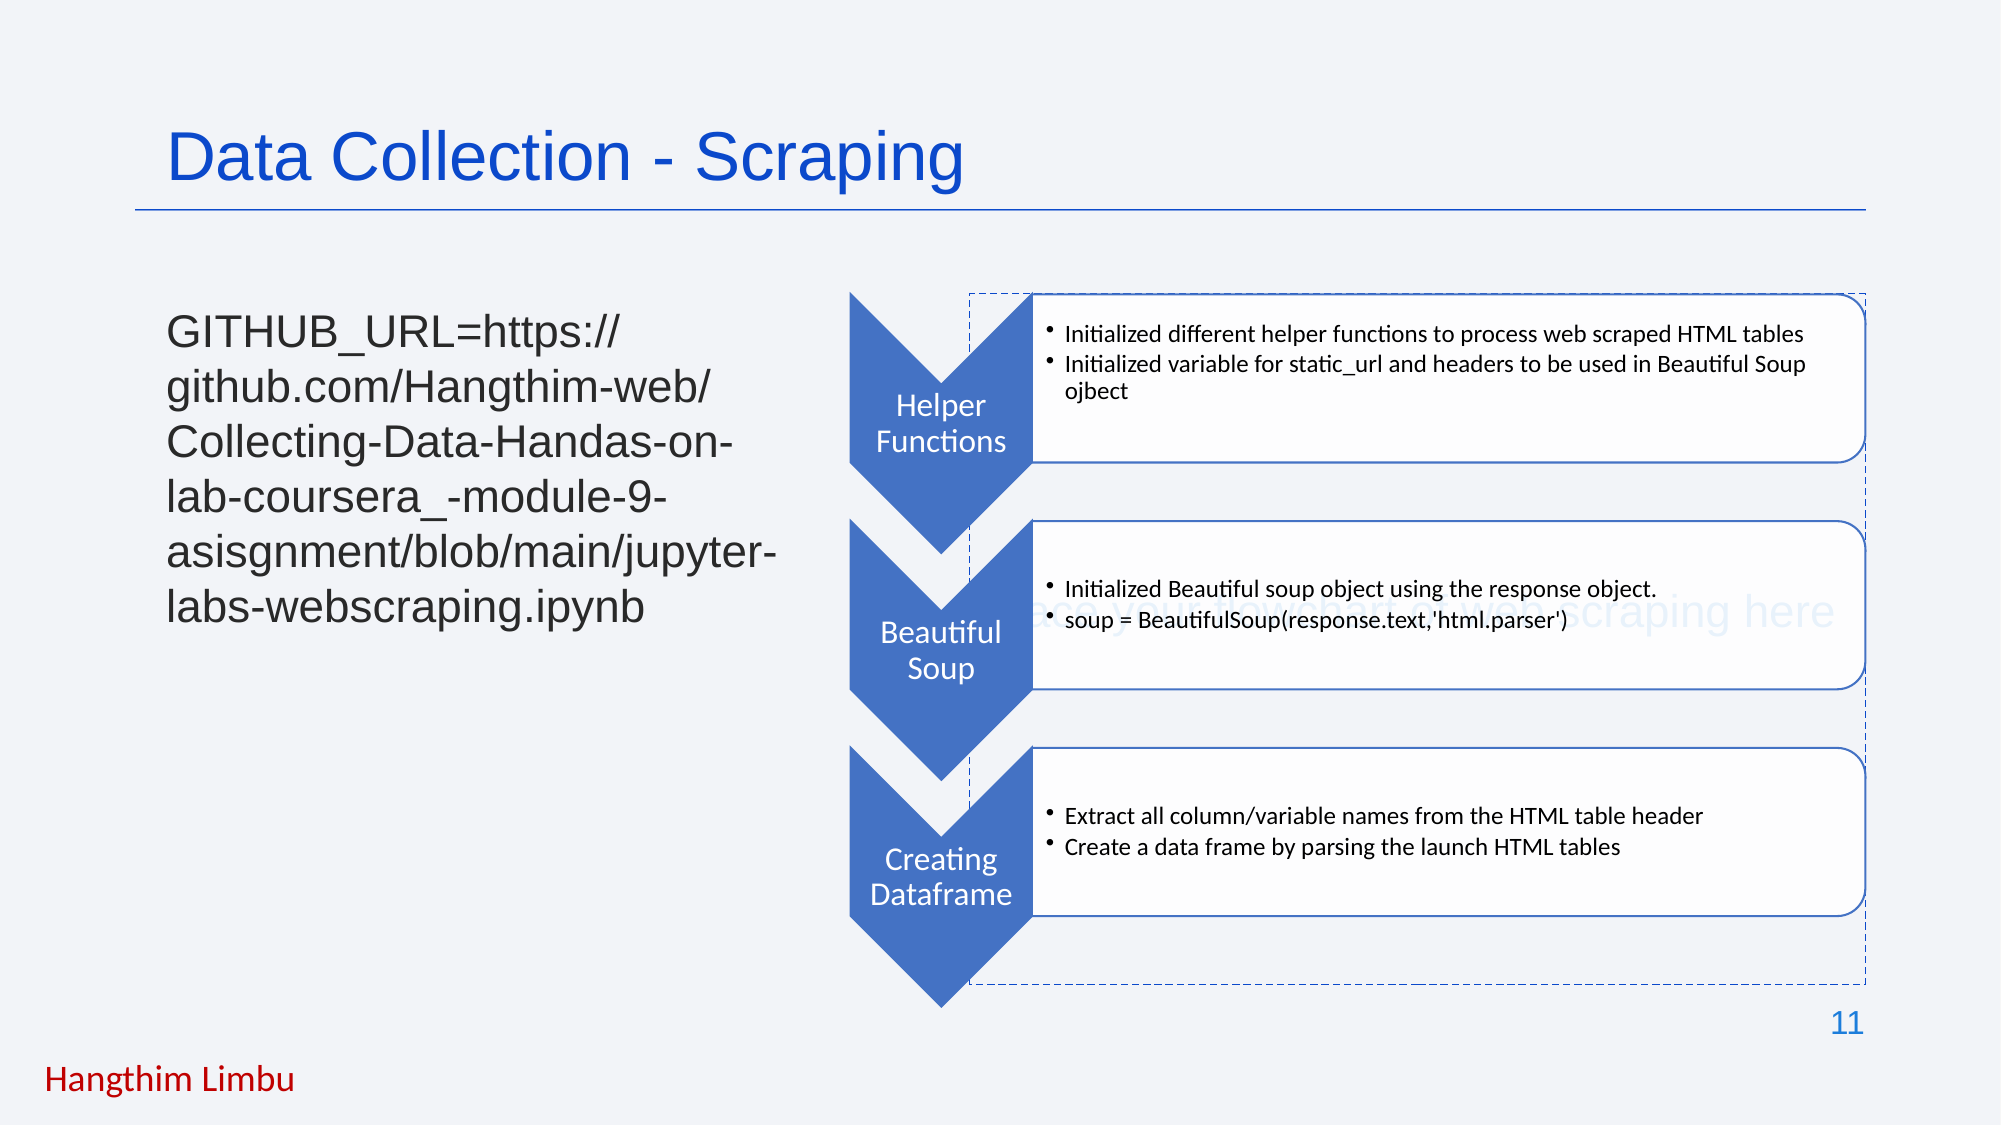

Data Collection - Scraping
GITHUB_URL=https://github.com/Hangthim-web/Collecting-Data-Handas-on-lab-coursera_-module-9-asisgnment/blob/main/jupyter-labs-webscraping.ipynb
Helper Functions
Initialized different helper functions to process web scraped HTML tables
Initialized variable for static_url and headers to be used in Beautiful Soup ojbect

Beautiful Soup
Initialized Beautiful soup object using the response object.
soup = BeautifulSoup(response.text,'html.parser')
Creating Dataframe
Extract all column/variable names from the HTML table header
Create a data frame by parsing the launch HTML tables

Place your flowchart of web scraping here
11